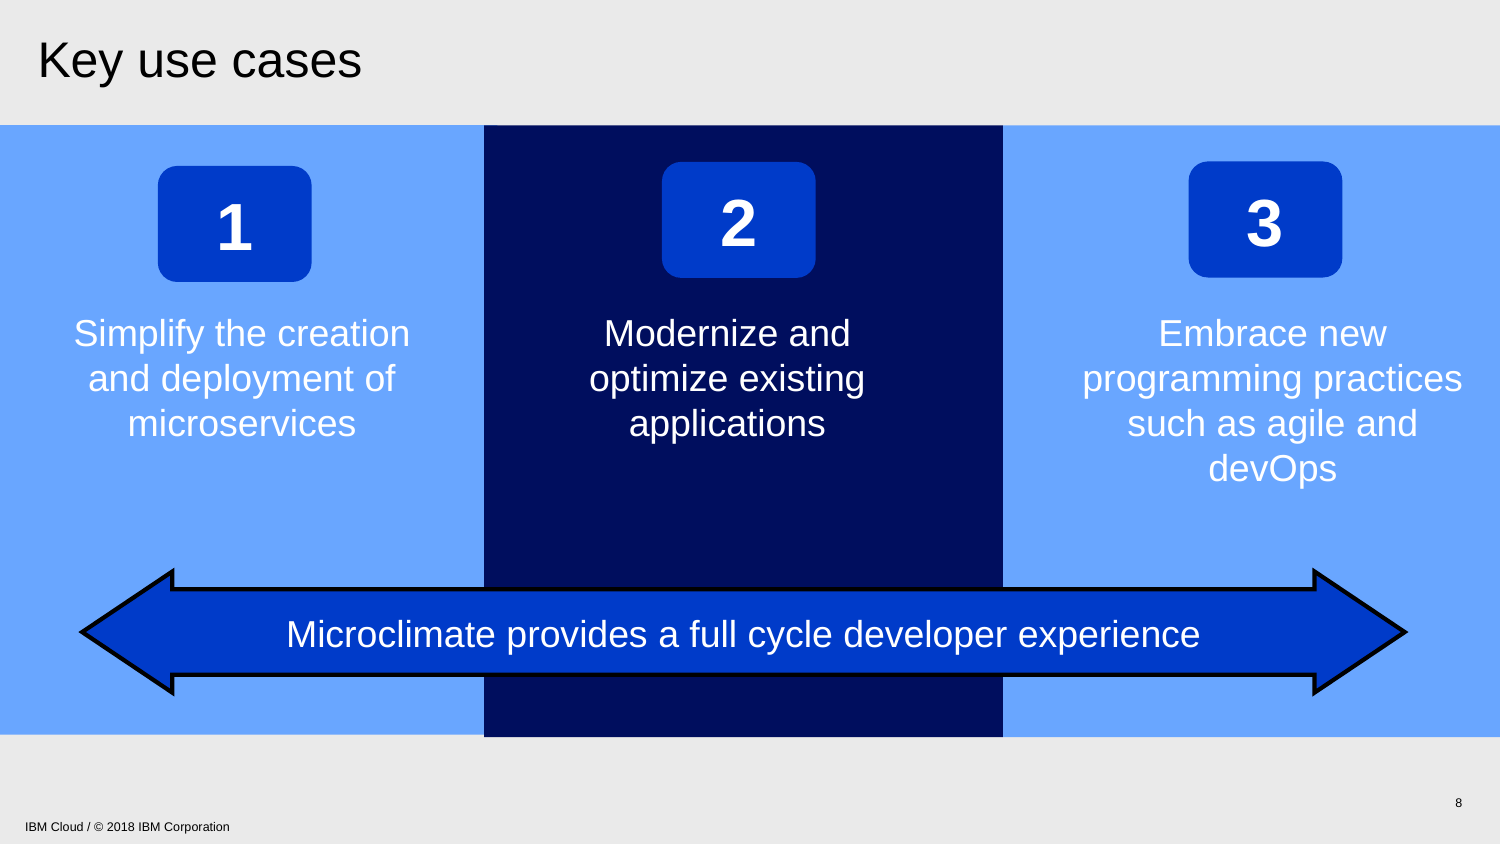

# Key use cases

3
2
1
Embrace new programming practices such as agile and devOps
Simplify the creation and deployment of microservices
Modernize and optimize existing applications
Microclimate provides a full cycle developer experience
8
IBM Cloud / © 2018 IBM Corporation